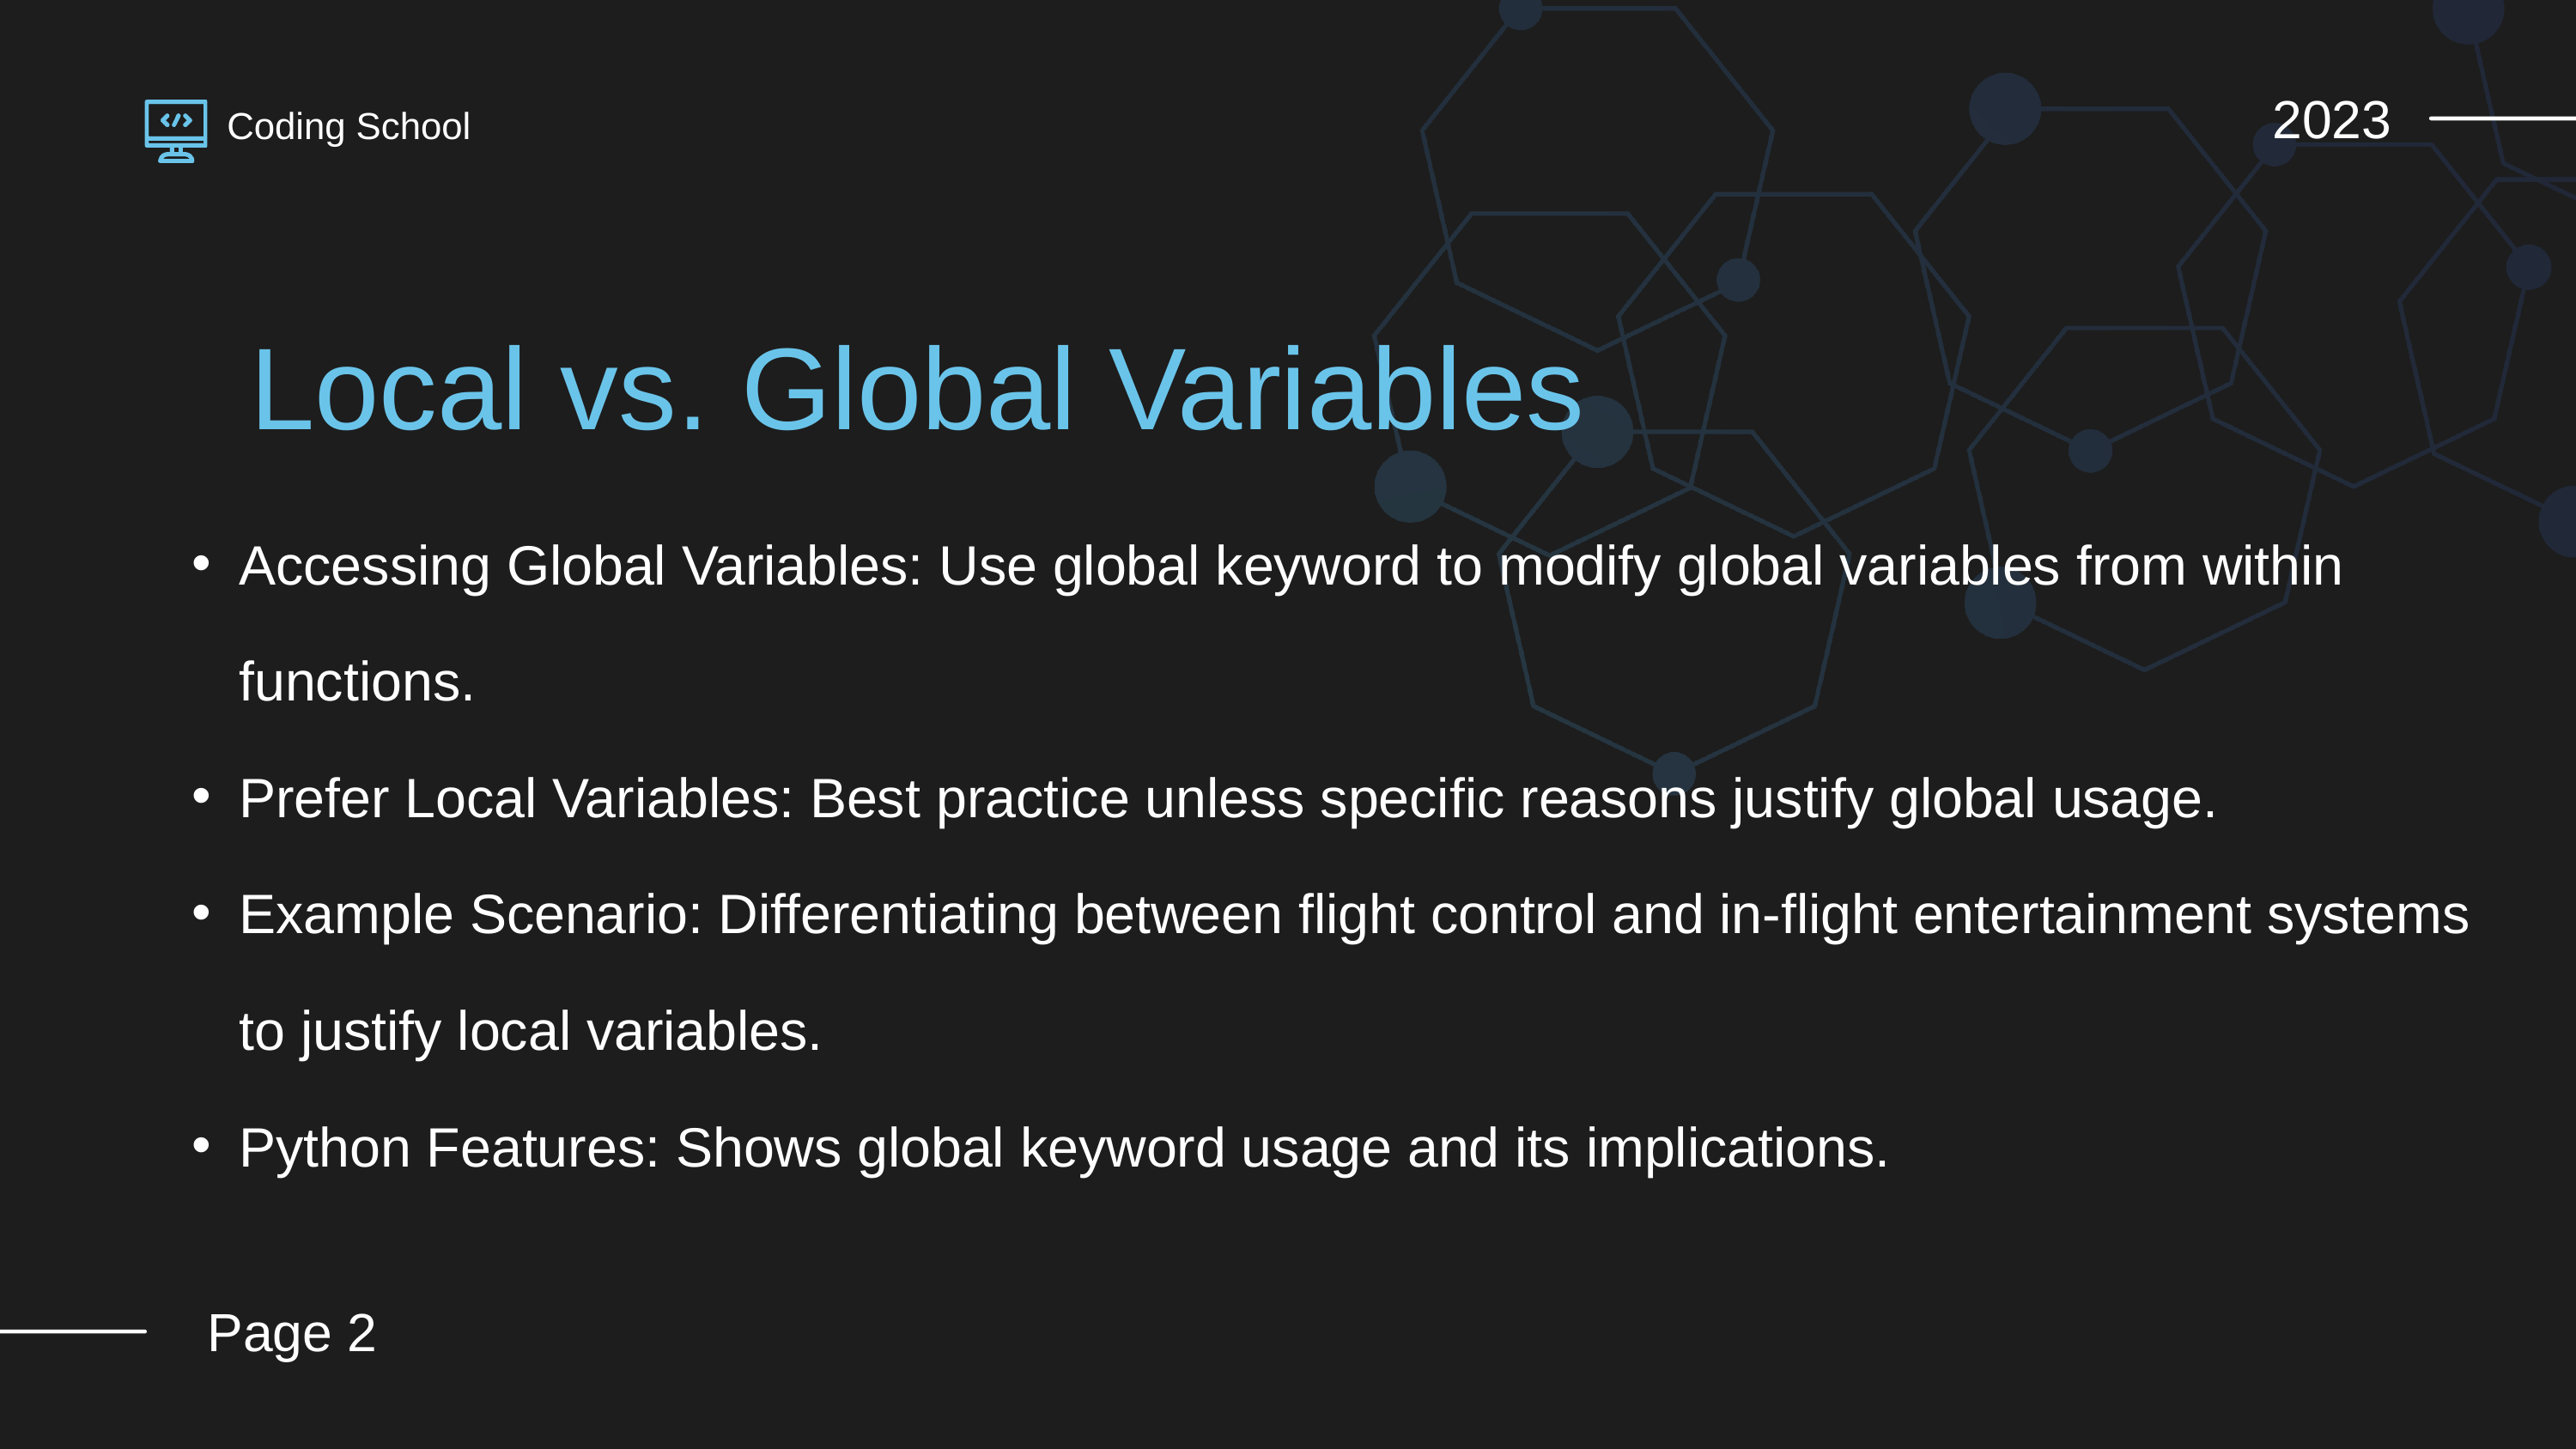

2023
Coding School

Local vs. Global Variables
Accessing Global Variables: Use global keyword to modify global variables from within functions.
Prefer Local Variables: Best practice unless specific reasons justify global usage.
Example Scenario: Differentiating between flight control and in-flight entertainment systems to justify local variables.
Python Features: Shows global keyword usage and its implications.
Page 2